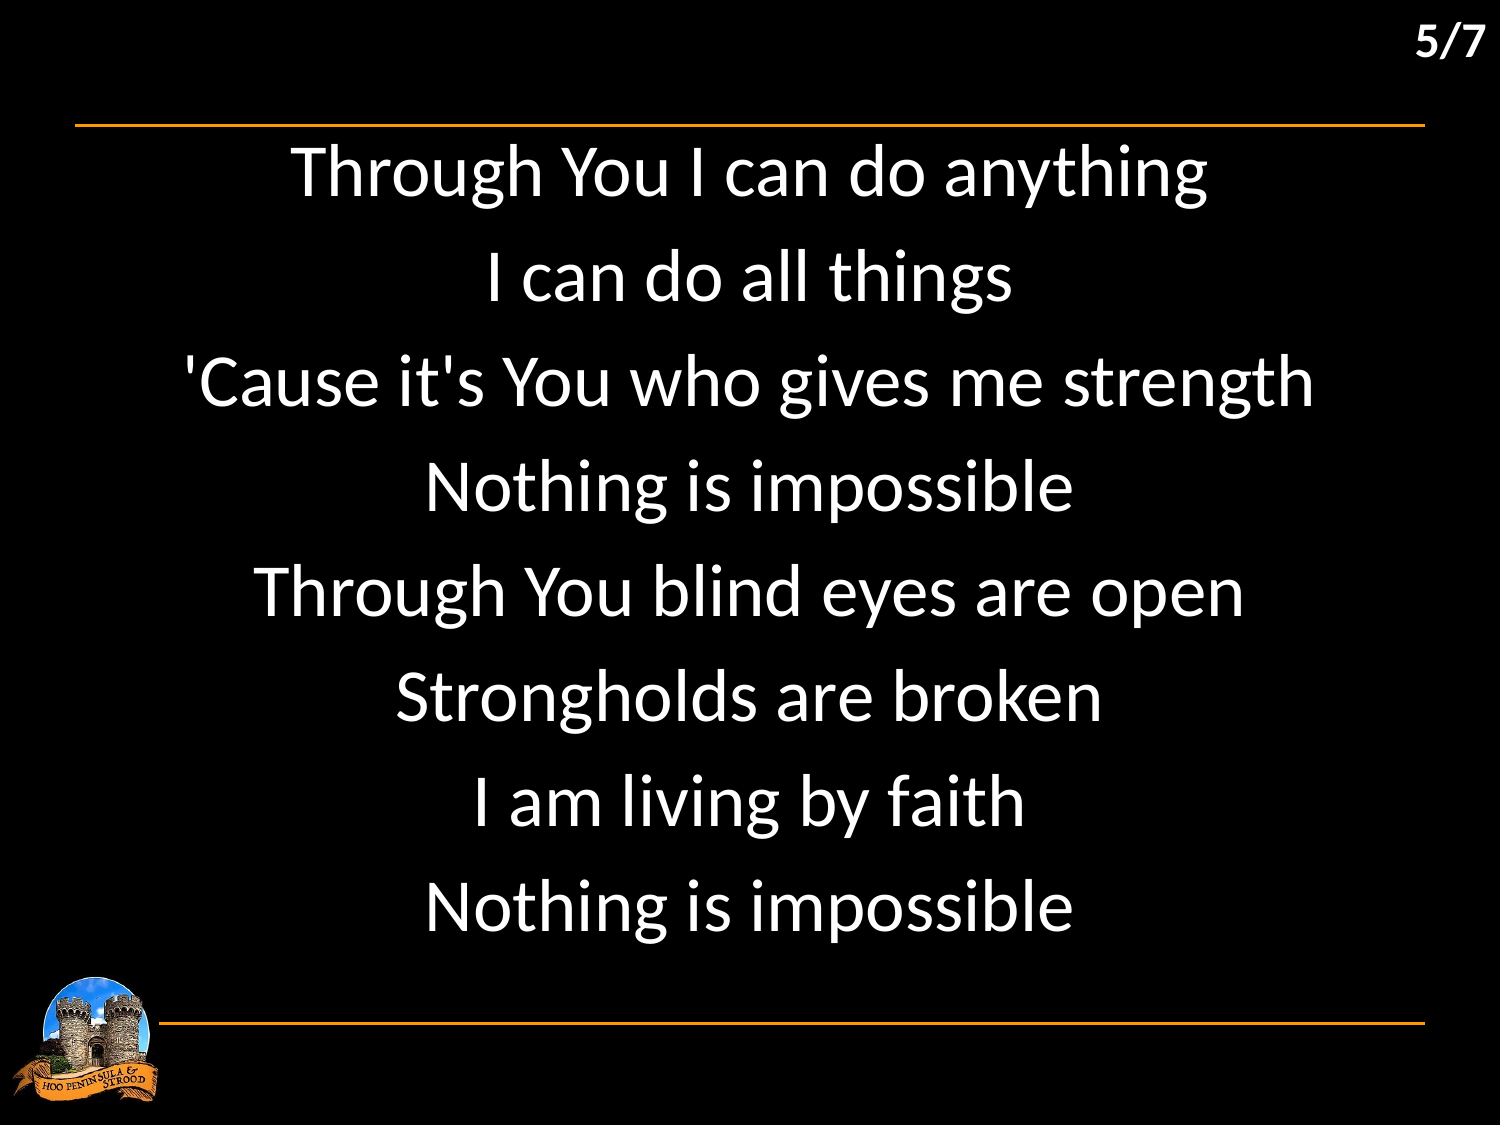

5/7
Through You I can do anything
I can do all things
'Cause it's You who gives me strength
Nothing is impossible
Through You blind eyes are open
Strongholds are broken
I am living by faith
Nothing is impossible